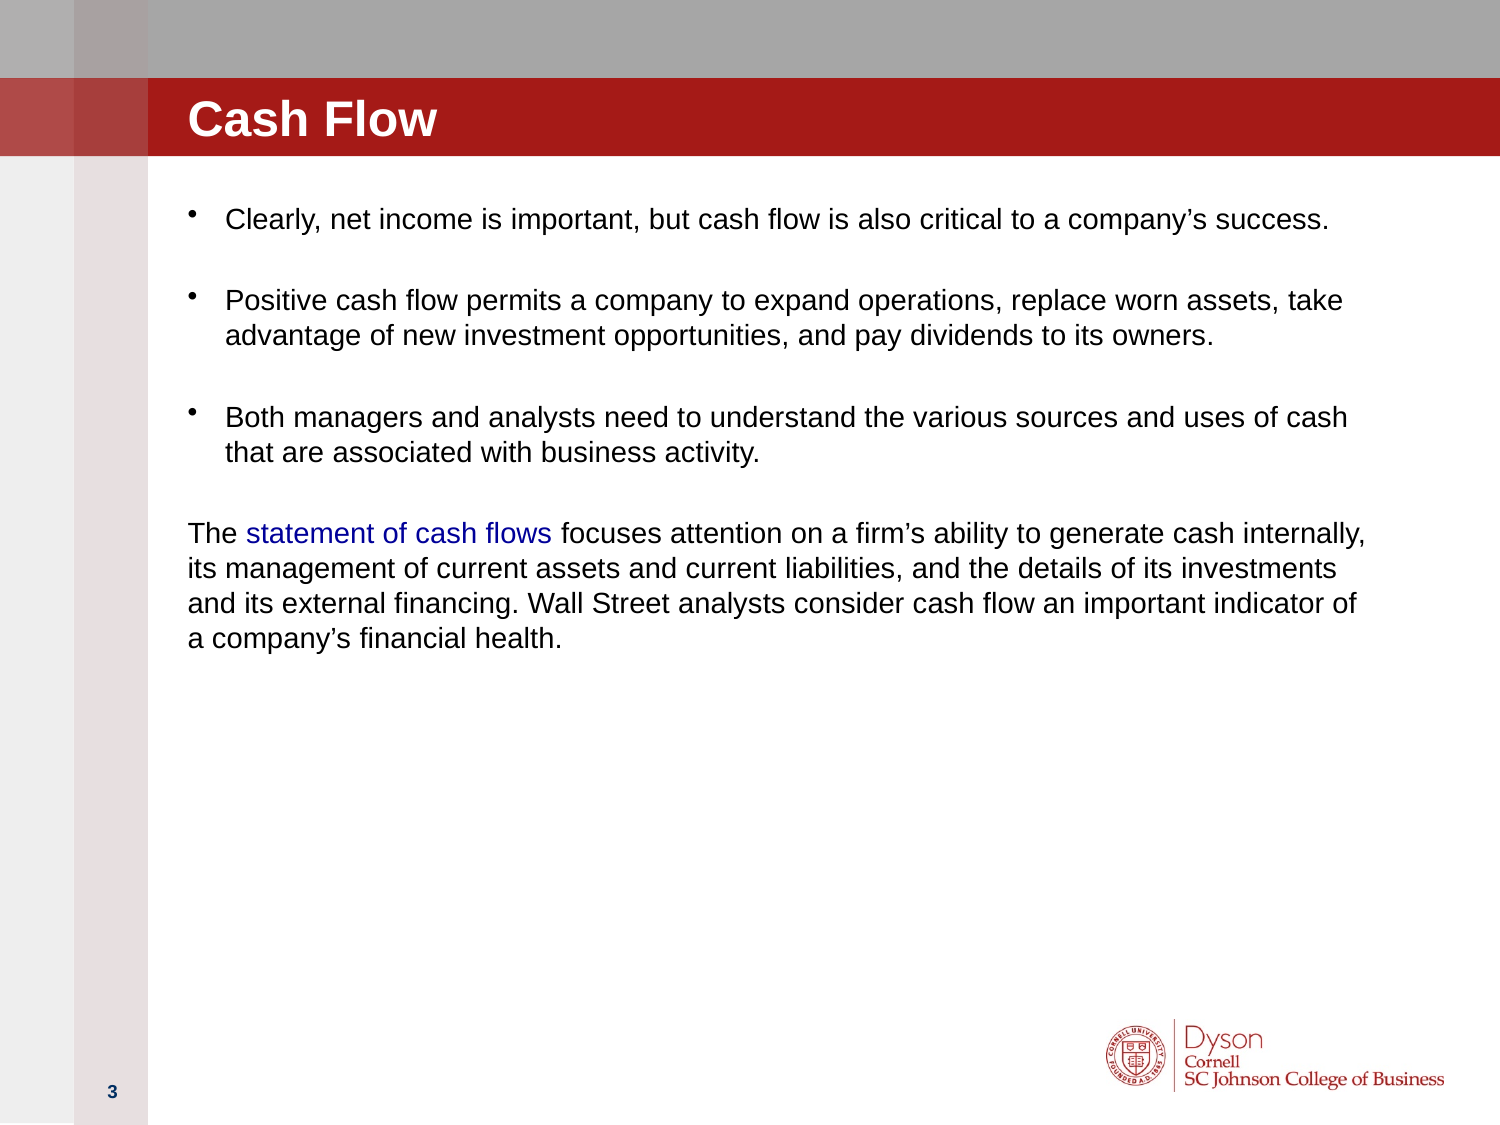

# Cash Flow
Clearly, net income is important, but cash flow is also critical to a company’s success.

Positive cash flow permits a company to expand operations, replace worn assets, take advantage of new investment opportunities, and pay dividends to its owners.

Both managers and analysts need to understand the various sources and uses of cash that are associated with business activity.

The statement of cash flows focuses attention on a firm’s ability to generate cash internally, its management of current assets and current liabilities, and the details of its investments and its external financing. Wall Street analysts consider cash flow an important indicator of a company’s financial health.
3